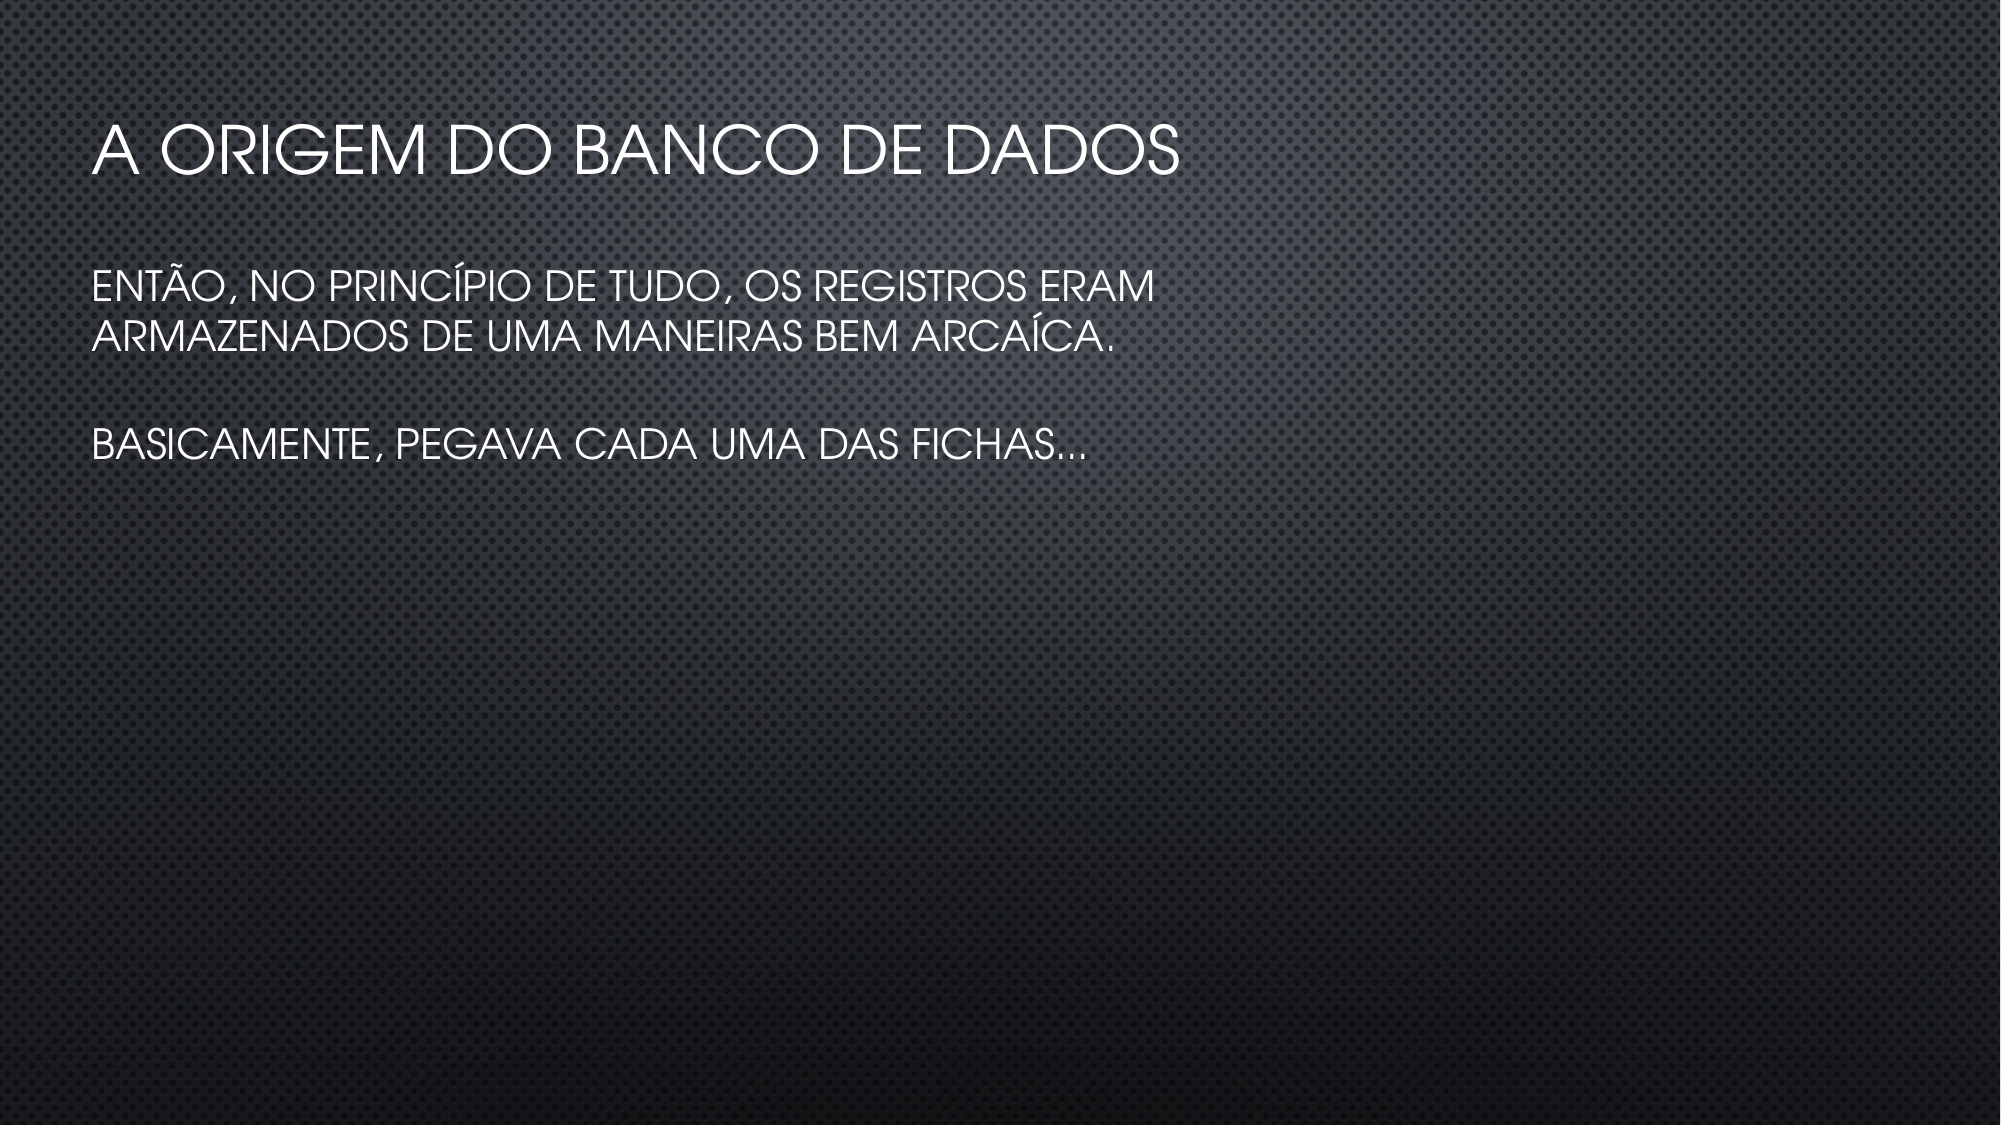

# A origem do Banco de dados
Então, no princípio de tudo, os registros eram armazenados de uma maneiras bem arcaíca.
Basicamente, pegava cada uma das fichas...